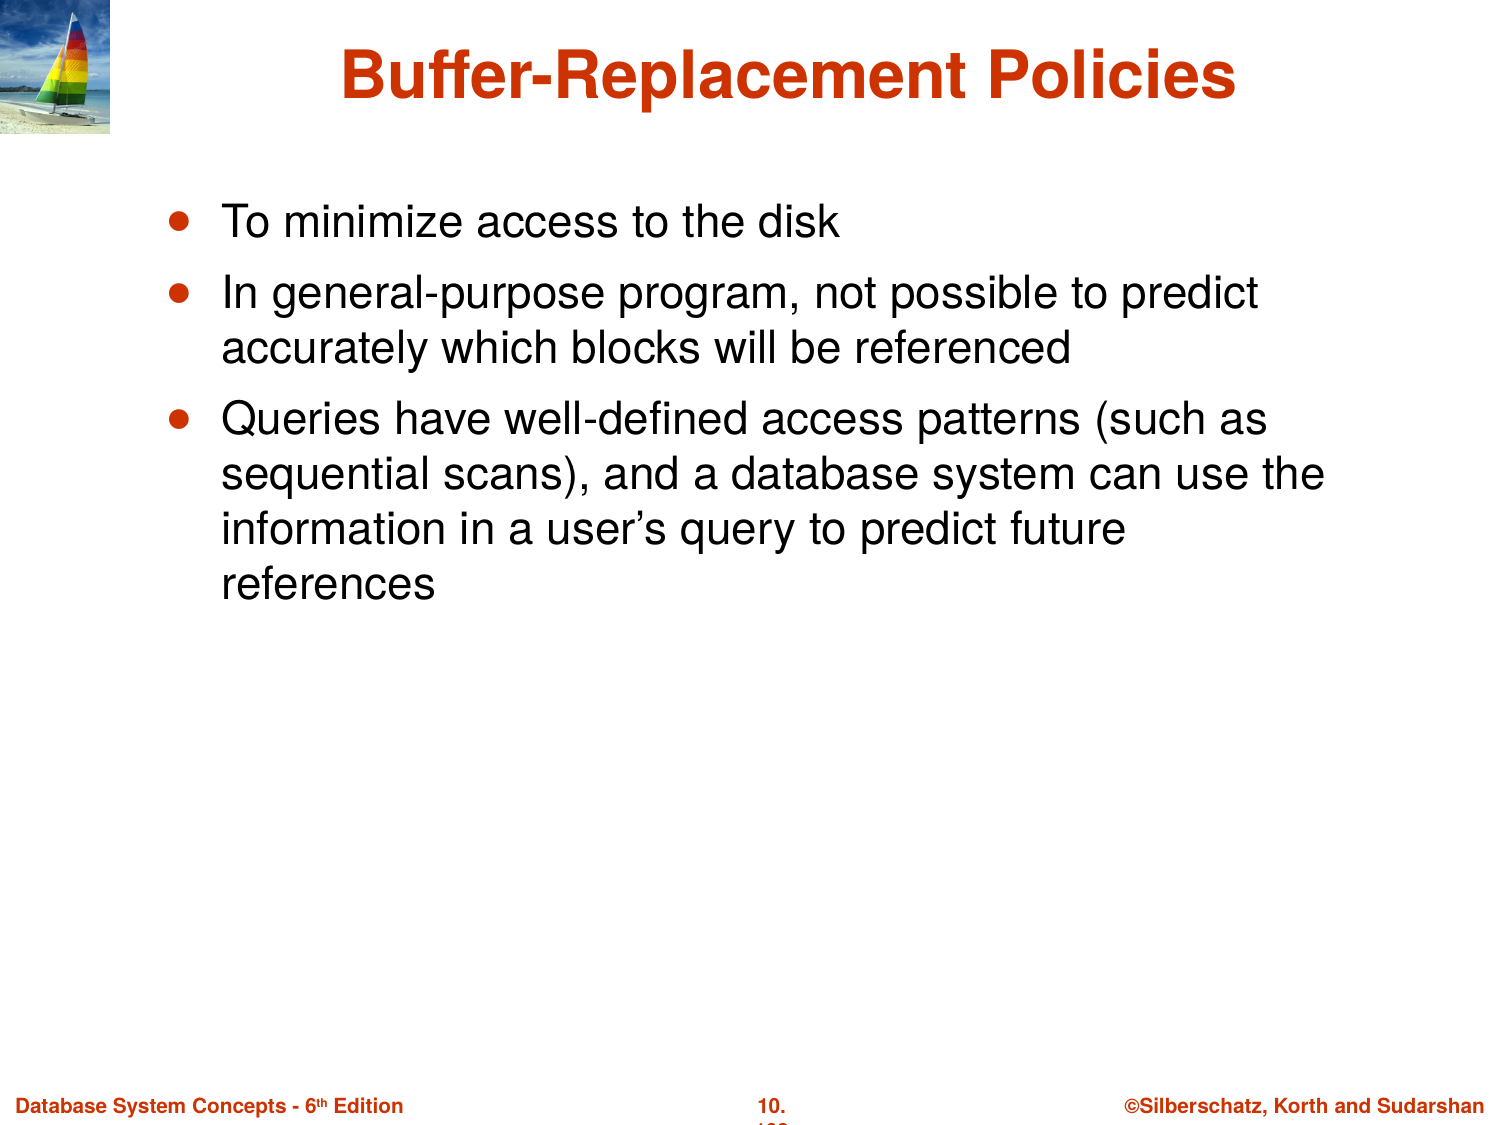

Buffer-Replacement Policies
To minimize access to the disk
In general-purpose program, not possible to predict accurately which blocks will be referenced
Queries have well-defined access patterns (such as sequential scans), and a database system can use the information in a user’s query to predict future references